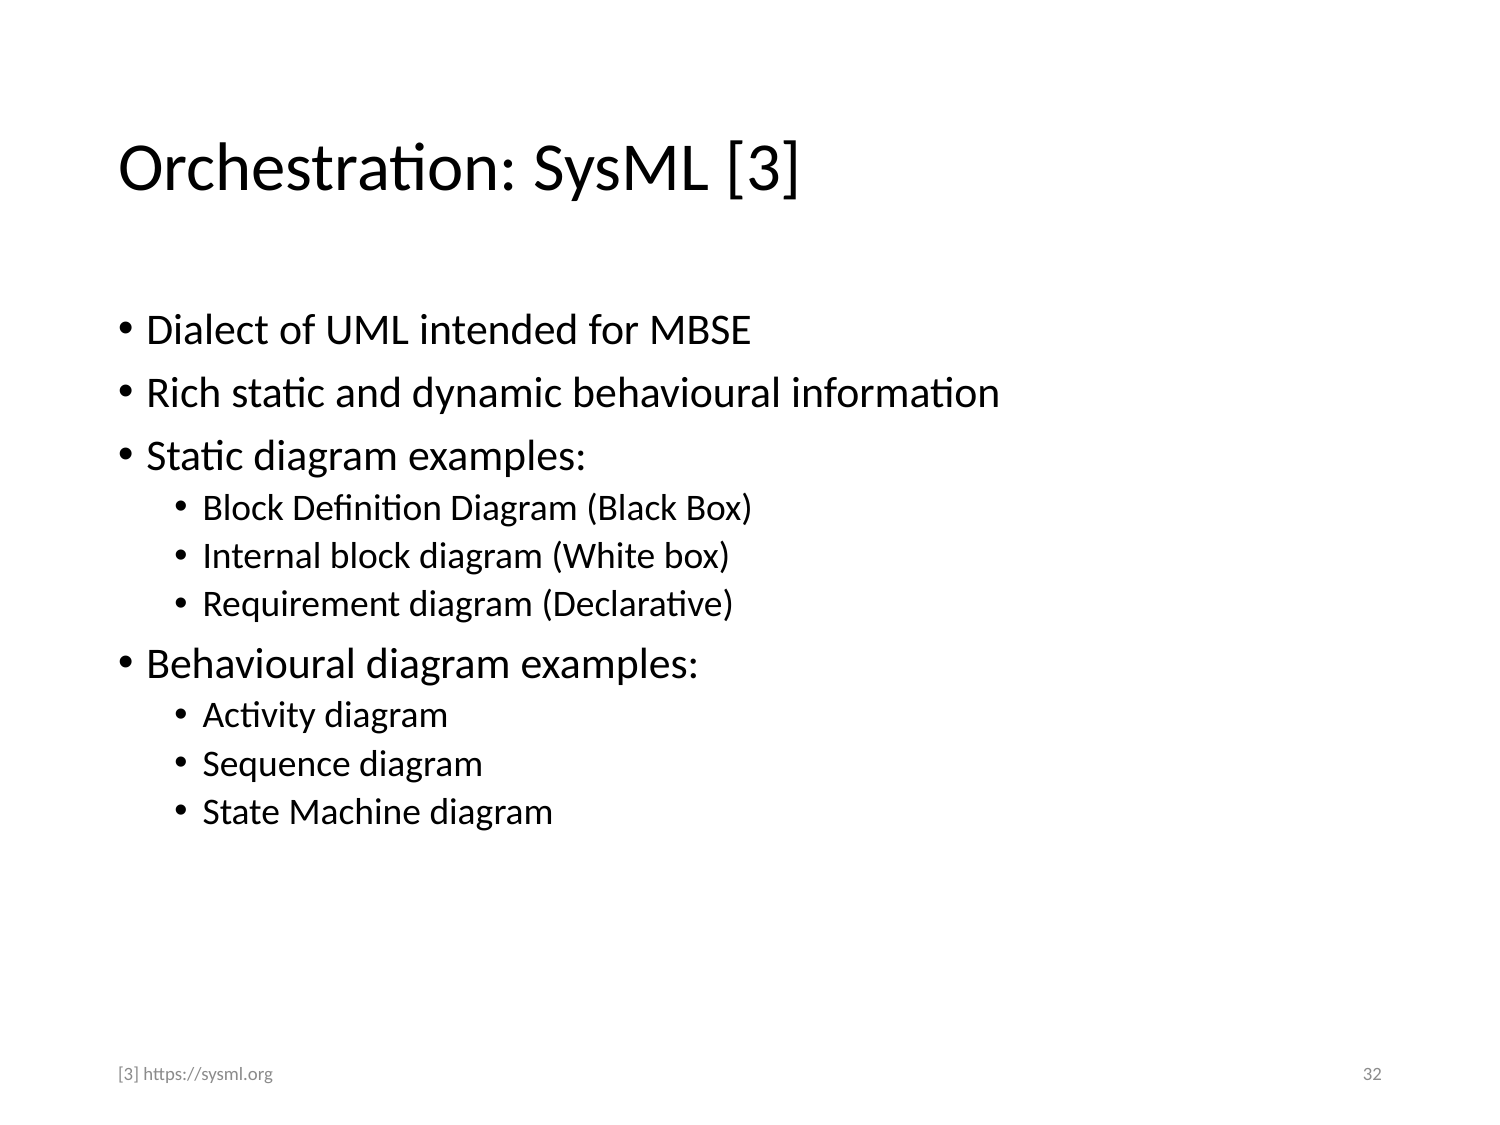

# Orchestration: SysML [3]
Dialect of UML intended for MBSE
Rich static and dynamic behavioural information
Static diagram examples:
Block Definition Diagram (Black Box)
Internal block diagram (White box)
Requirement diagram (Declarative)
Behavioural diagram examples:
Activity diagram
Sequence diagram
State Machine diagram

[3] https://sysml.org
32